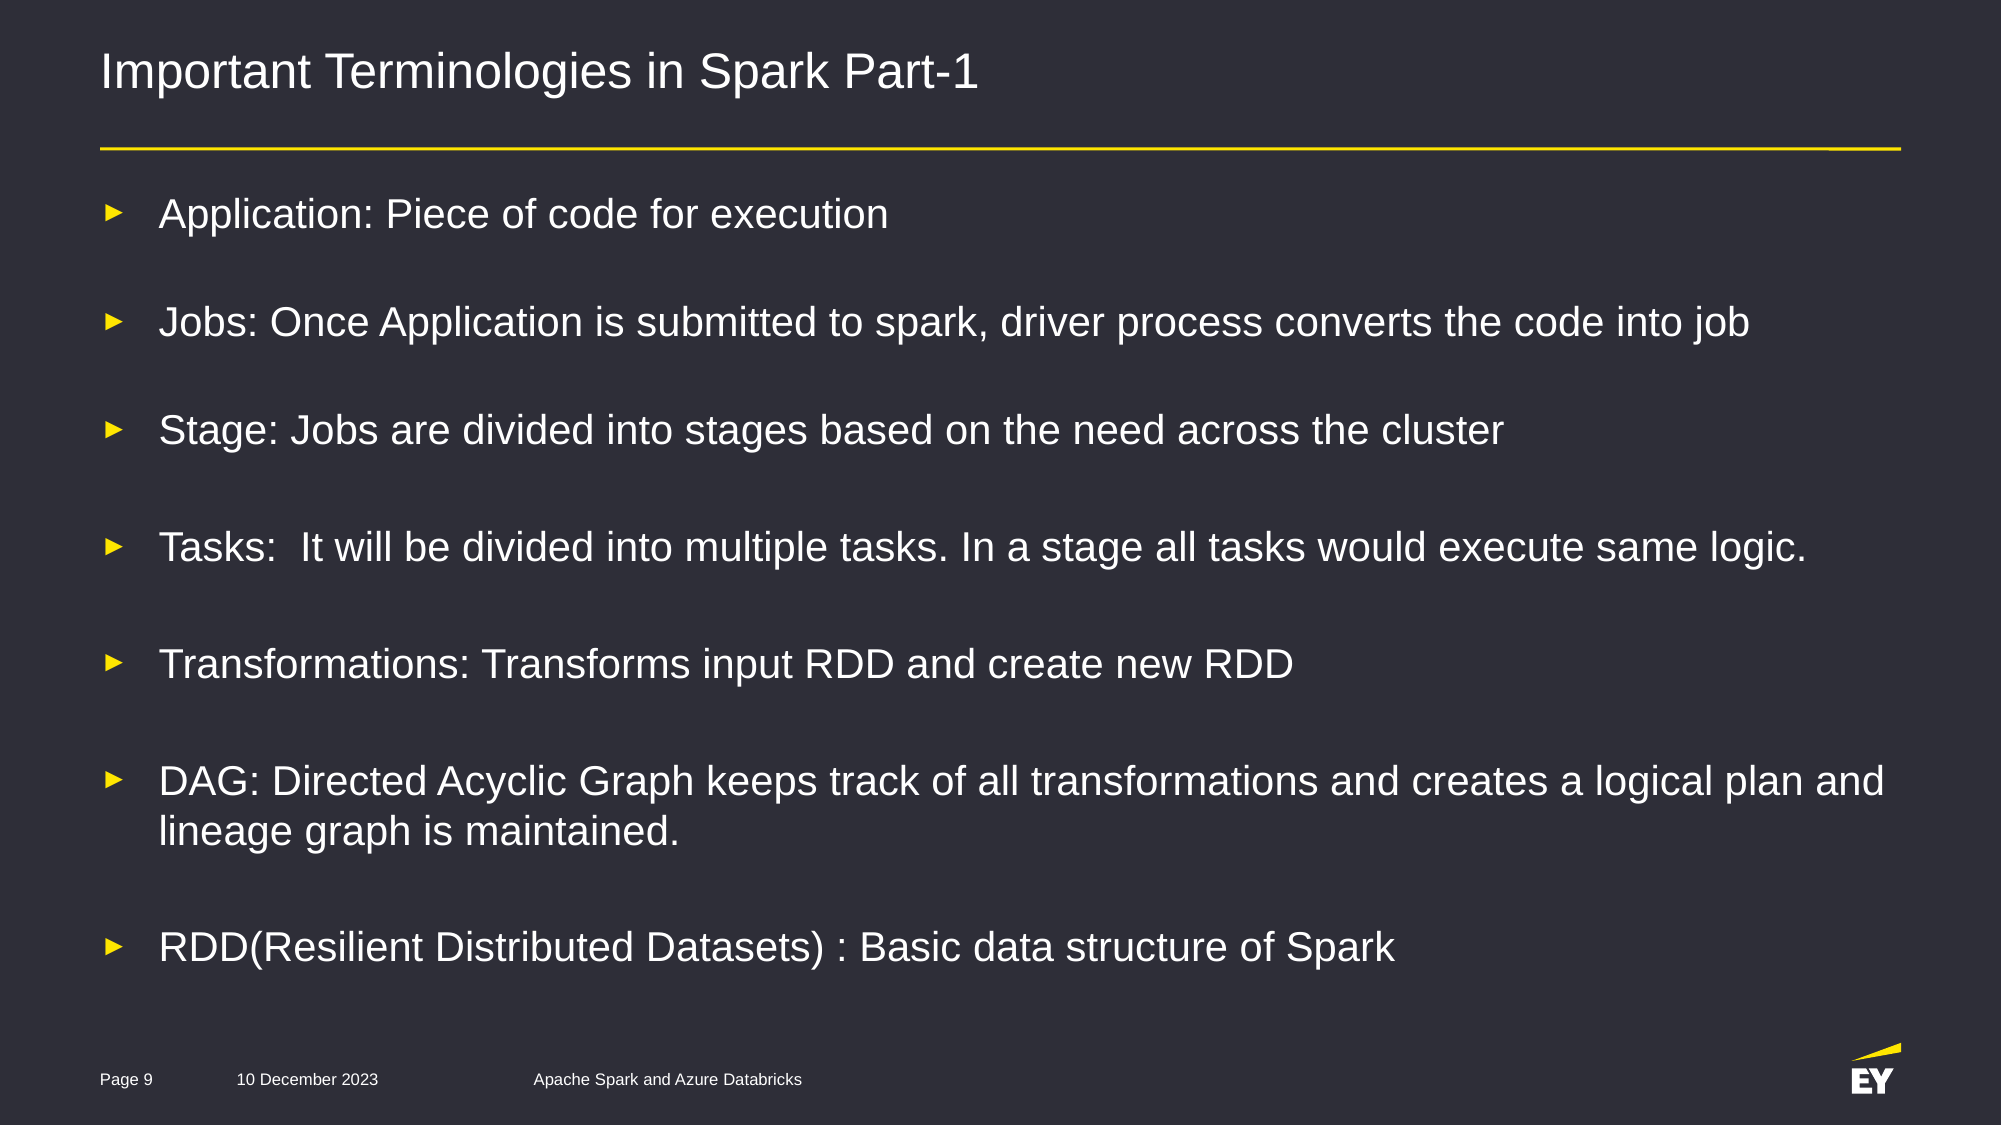

# Important Terminologies in Spark Part-1
Application: Piece of code for execution
Jobs: Once Application is submitted to spark, driver process converts the code into job
Stage: Jobs are divided into stages based on the need across the cluster

Tasks:  It will be divided into multiple tasks. In a stage all tasks would execute same logic.

Transformations: Transforms input RDD and create new RDD

DAG: Directed Acyclic Graph keeps track of all transformations and creates a logical plan and lineage graph is maintained.

RDD(Resilient Distributed Datasets) : Basic data structure of Spark